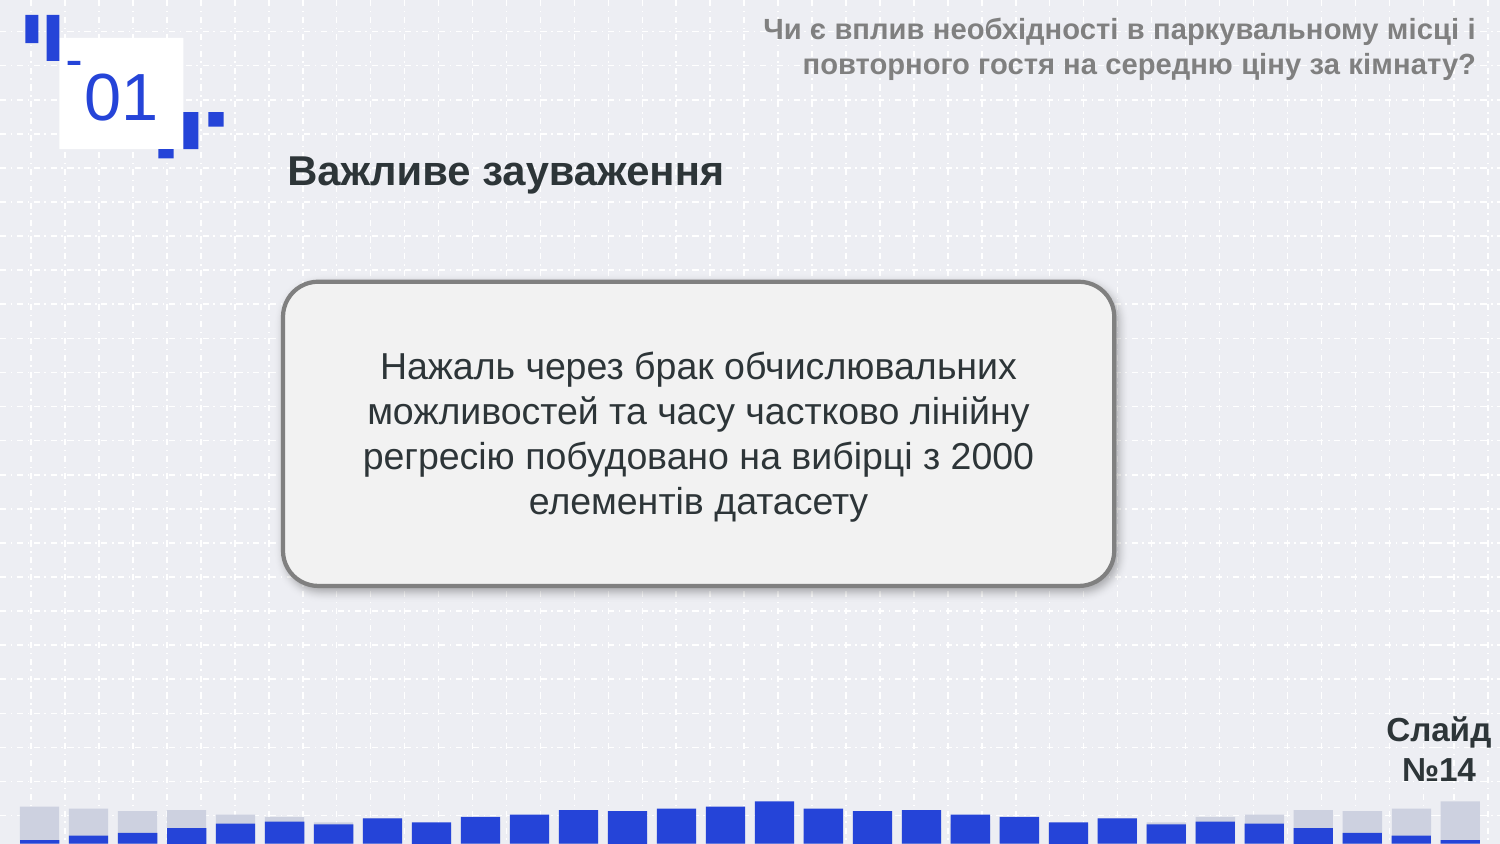

# Чи є вплив необхідності в паркувальному місці і повторного гостя на середню ціну за кімнату?
01

Важливе зауваження

Нажаль через брак обчислювальних можливостей та часу частково лінійну регресію побудовано на вибірці з 2000 елементів датасету
Слайд №14